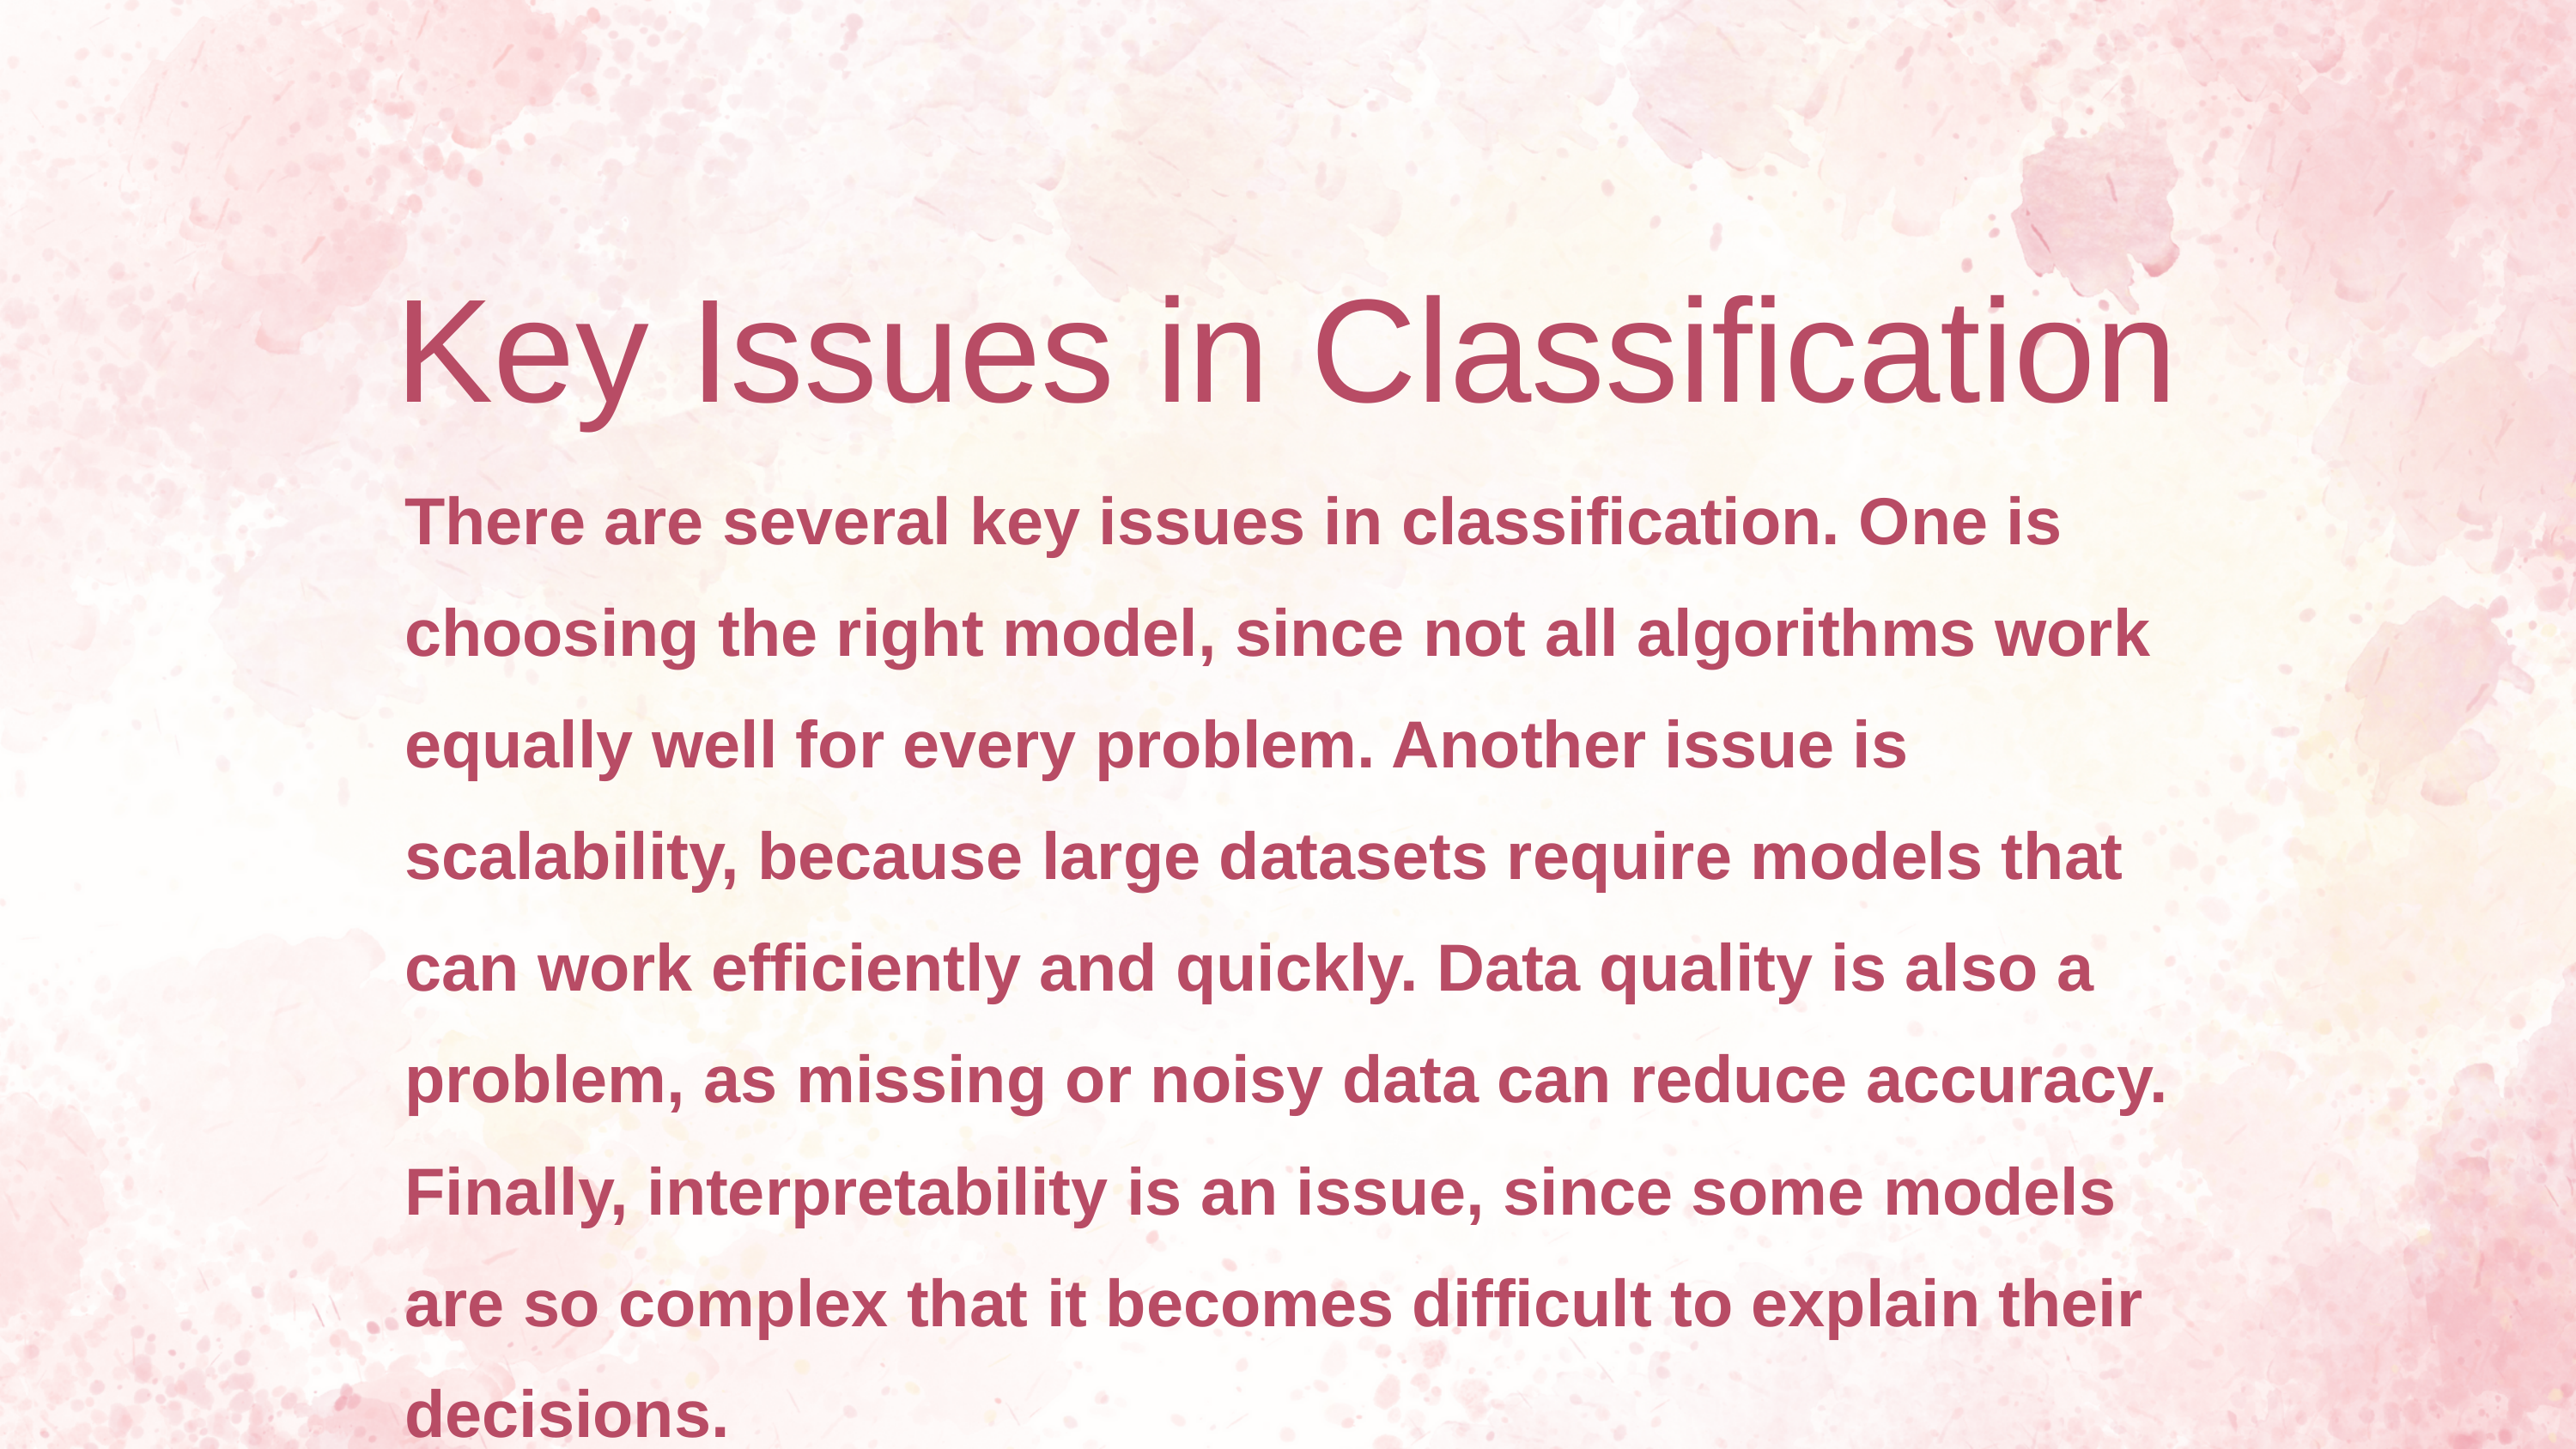

Key Issues in Classification
There are several key issues in classification. One is choosing the right model, since not all algorithms work equally well for every problem. Another issue is scalability, because large datasets require models that can work efficiently and quickly. Data quality is also a problem, as missing or noisy data can reduce accuracy. Finally, interpretability is an issue, since some models are so complex that it becomes difficult to explain their decisions.